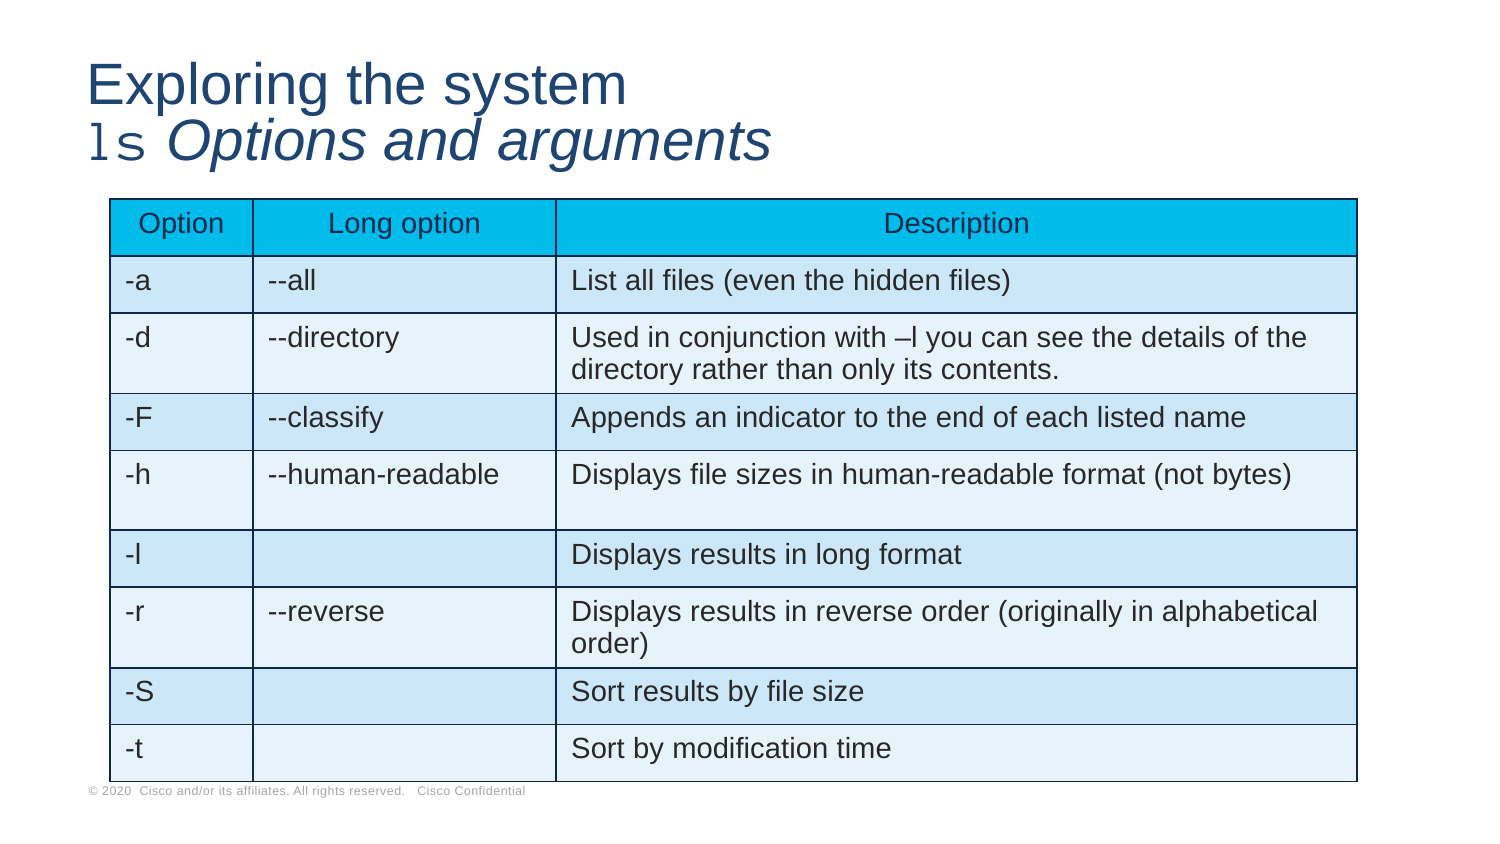

# Exploring the system ls Options and arguments
| Option | Long option | Description |
| --- | --- | --- |
| -a | --all | List all files (even the hidden files) |
| -d | --directory | Used in conjunction with –l you can see the details of the directory rather than only its contents. |
| -F | --classify | Appends an indicator to the end of each listed name |
| -h | --human-readable | Displays file sizes in human-readable format (not bytes) |
| -l |  | Displays results in long format |
| -r | --reverse | Displays results in reverse order (originally in alphabetical order) |
| -S |  | Sort results by file size |
| -t |  | Sort by modification time |